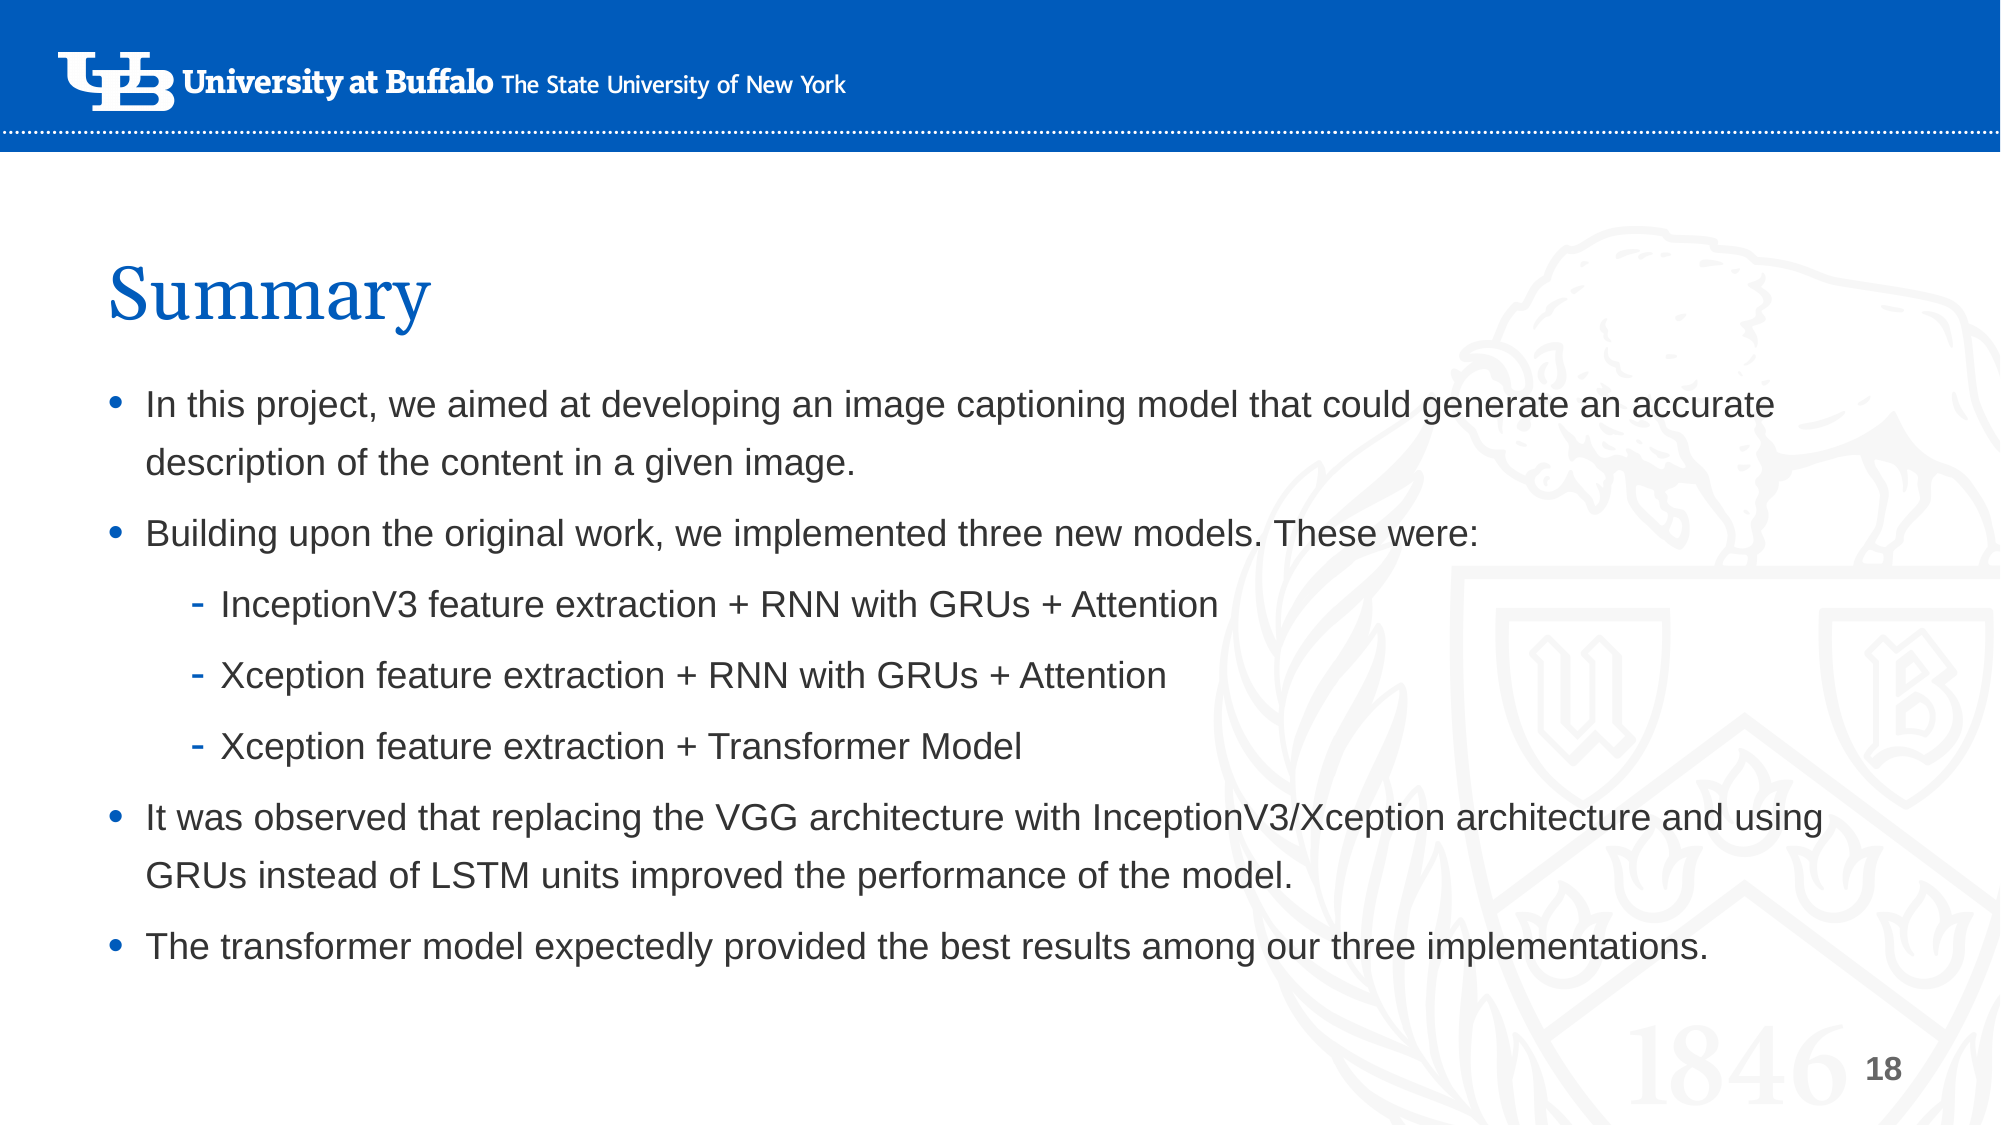

# Summary
In this project, we aimed at developing an image captioning model that could generate an accurate description of the content in a given image.
Building upon the original work, we implemented three new models. These were:
InceptionV3 feature extraction + RNN with GRUs + Attention
Xception feature extraction + RNN with GRUs + Attention
Xception feature extraction + Transformer Model
It was observed that replacing the VGG architecture with InceptionV3/Xception architecture and using GRUs instead of LSTM units improved the performance of the model.
The transformer model expectedly provided the best results among our three implementations.
18